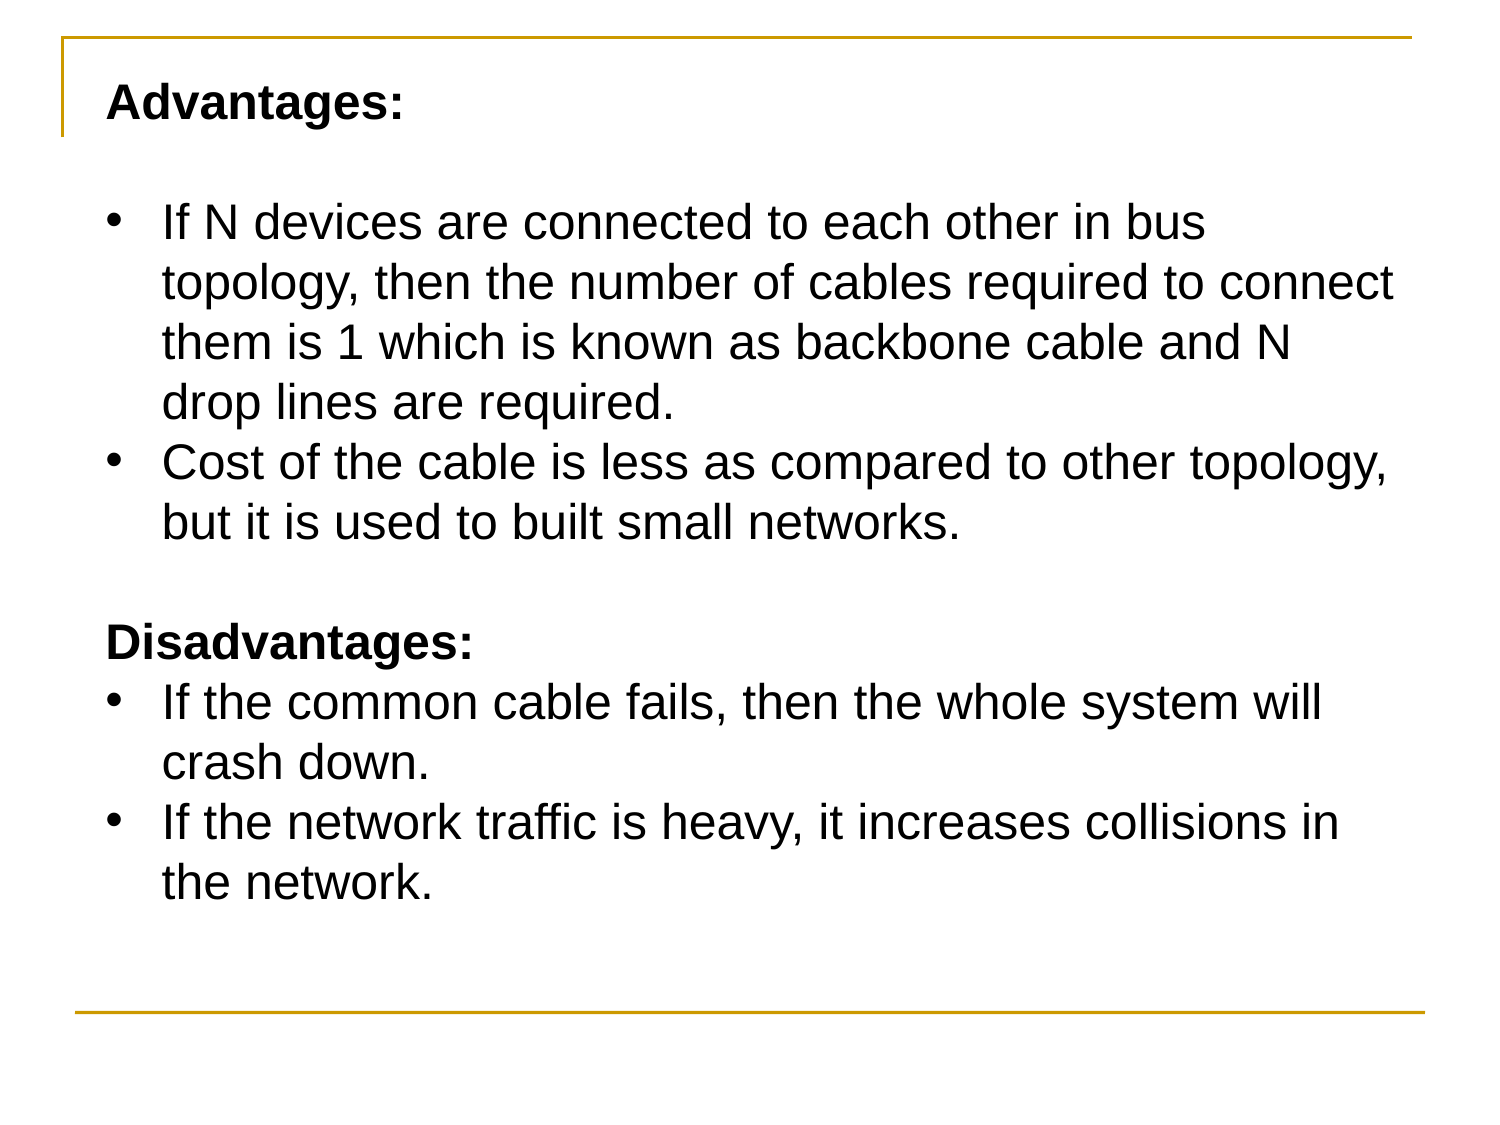

Advantages:

If N devices are connected to each other in bus topology, then the number of cables required to connect them is 1 ​which is known as backbone cable and N drop lines are required.
Cost of the cable is less as compared to other topology, but it is used to built small networks.

Disadvantages:
If the common cable fails, then the whole system will crash down.
If the network traffic is heavy, it increases collisions in the network.